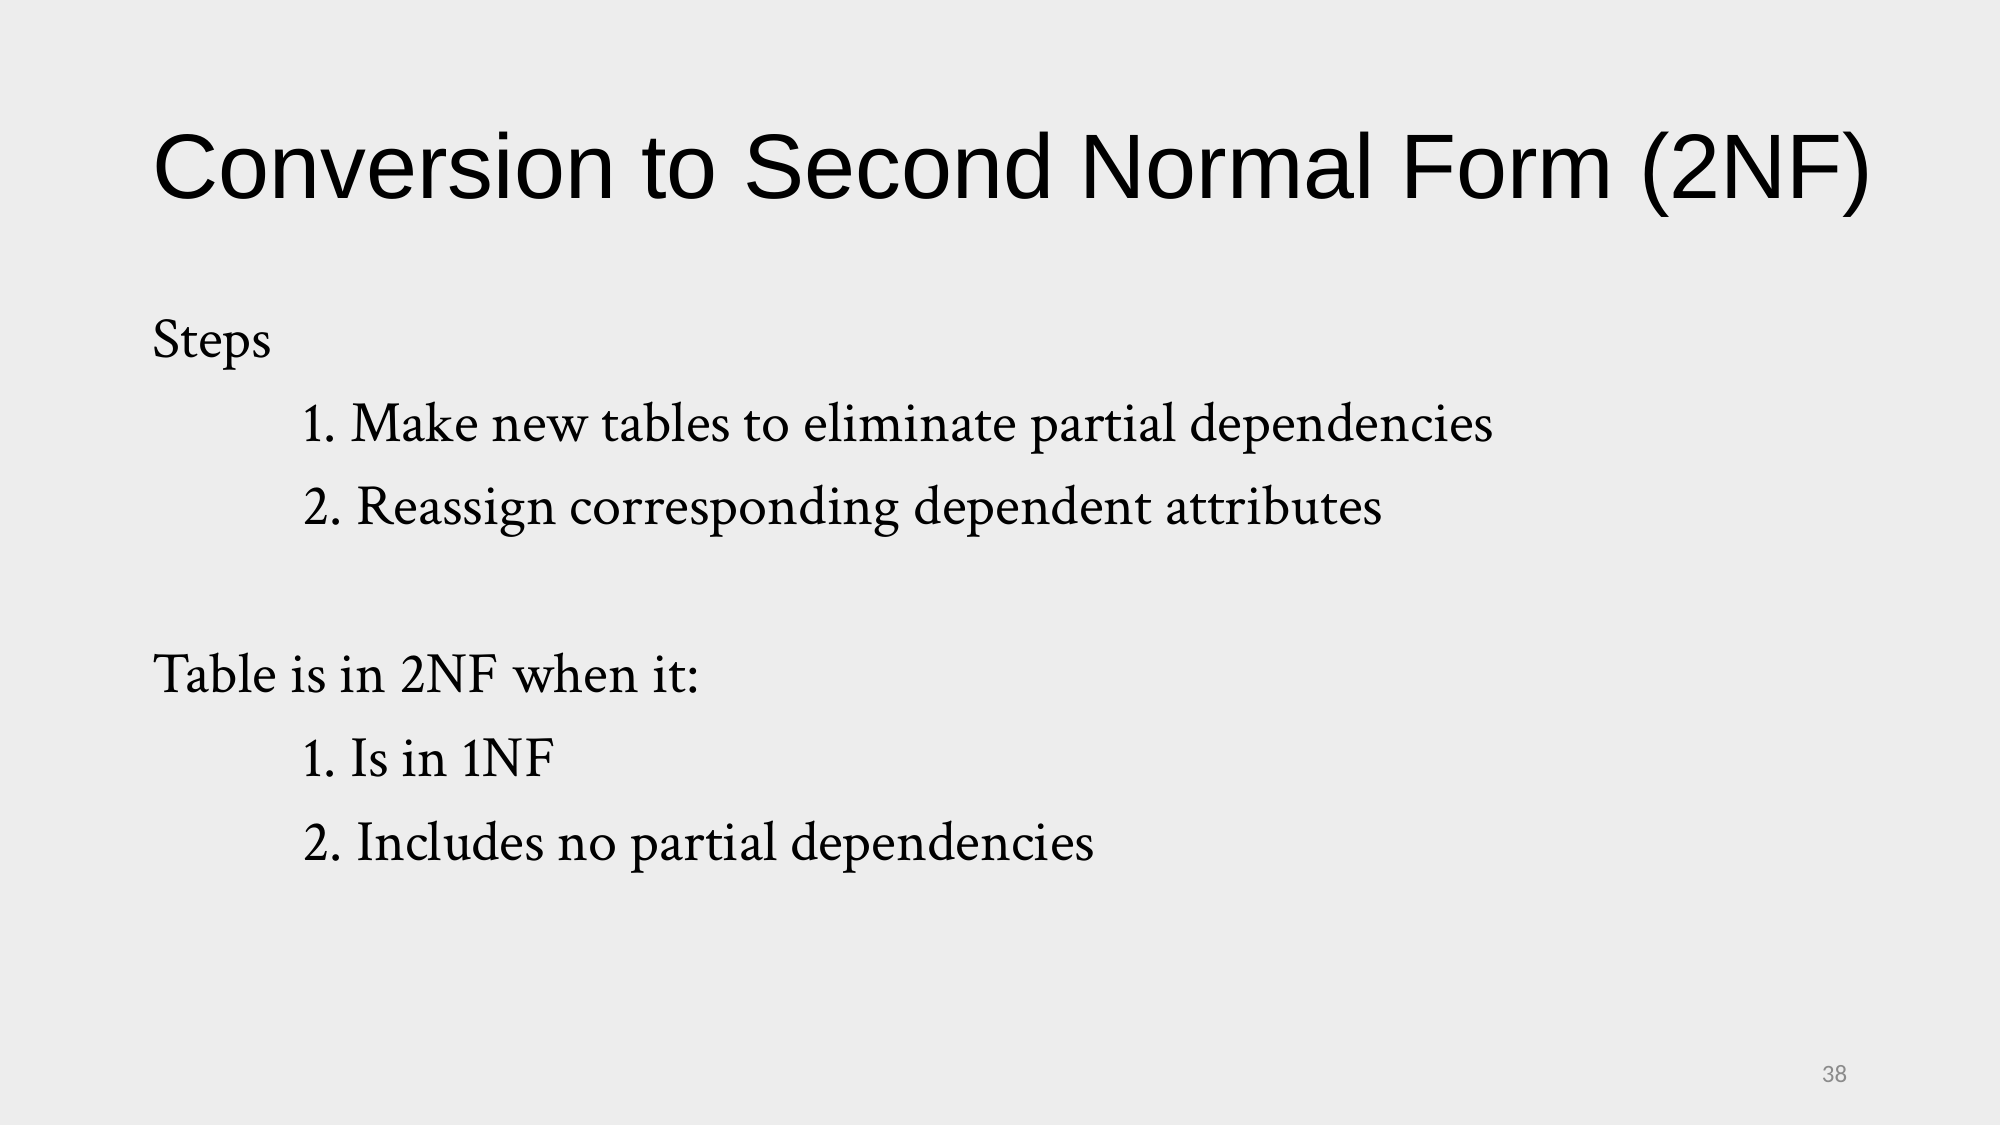

# Conversion to Second Normal Form (2NF)
Steps
	1. Make new tables to eliminate partial dependencies
	2. Reassign corresponding dependent attributes

Table is in 2NF when it:
	1. Is in 1NF
	2. Includes no partial dependencies
38